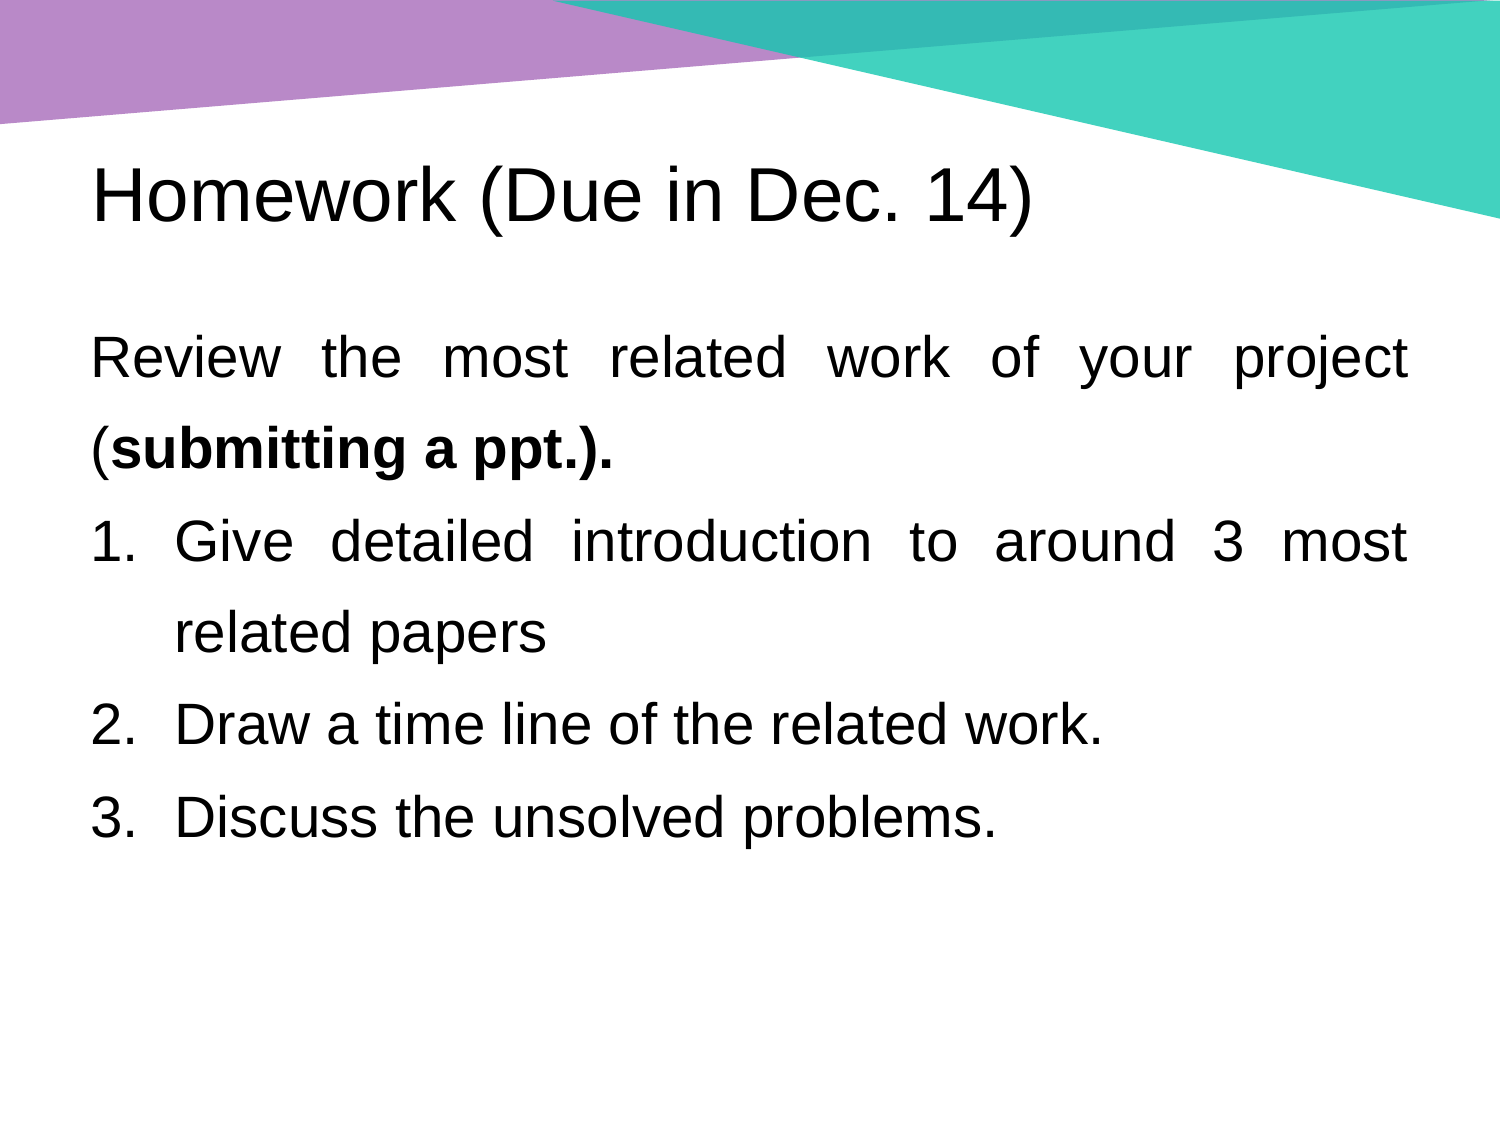

# Homework (Due in Dec. 14)
Review the most related work of your project (submitting a ppt.).
Give detailed introduction to around 3 most related papers
Draw a time line of the related work.
Discuss the unsolved problems.